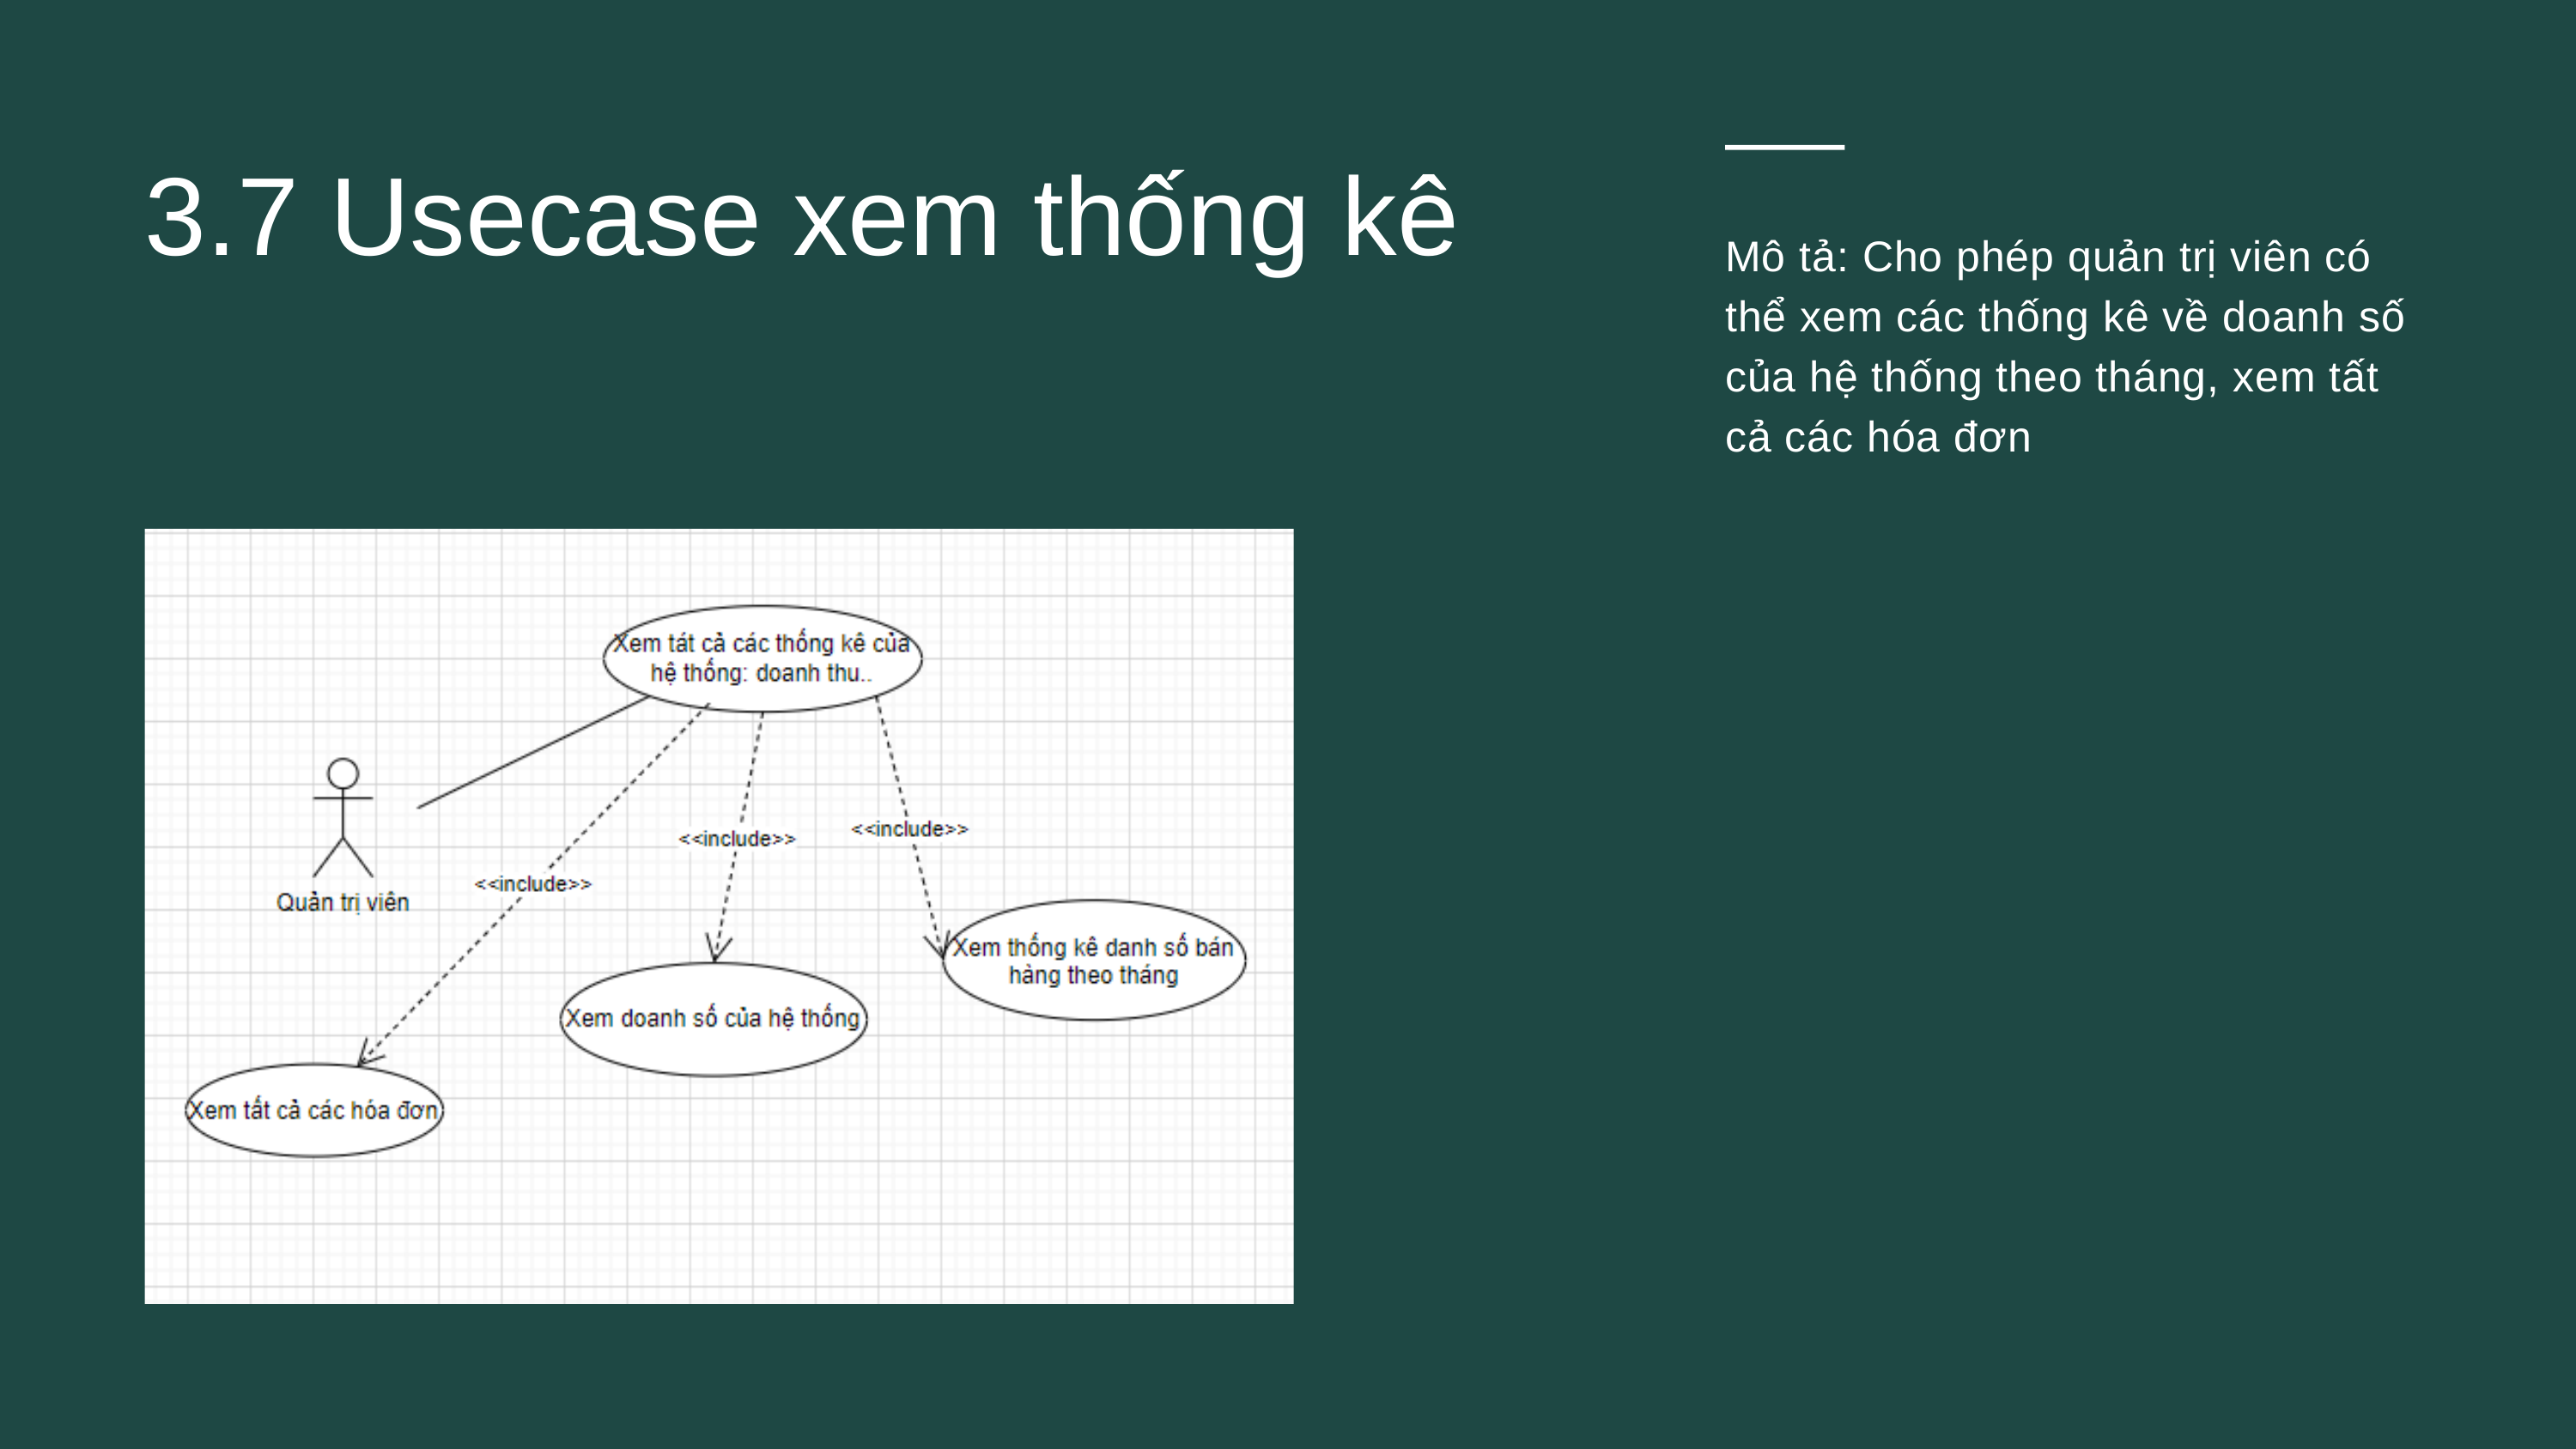

3.7 Usecase xem thống kê

Mô tả: Cho phép quản trị viên có thể xem các thống kê về doanh số của hệ thống theo tháng, xem tất cả các hóa đơn